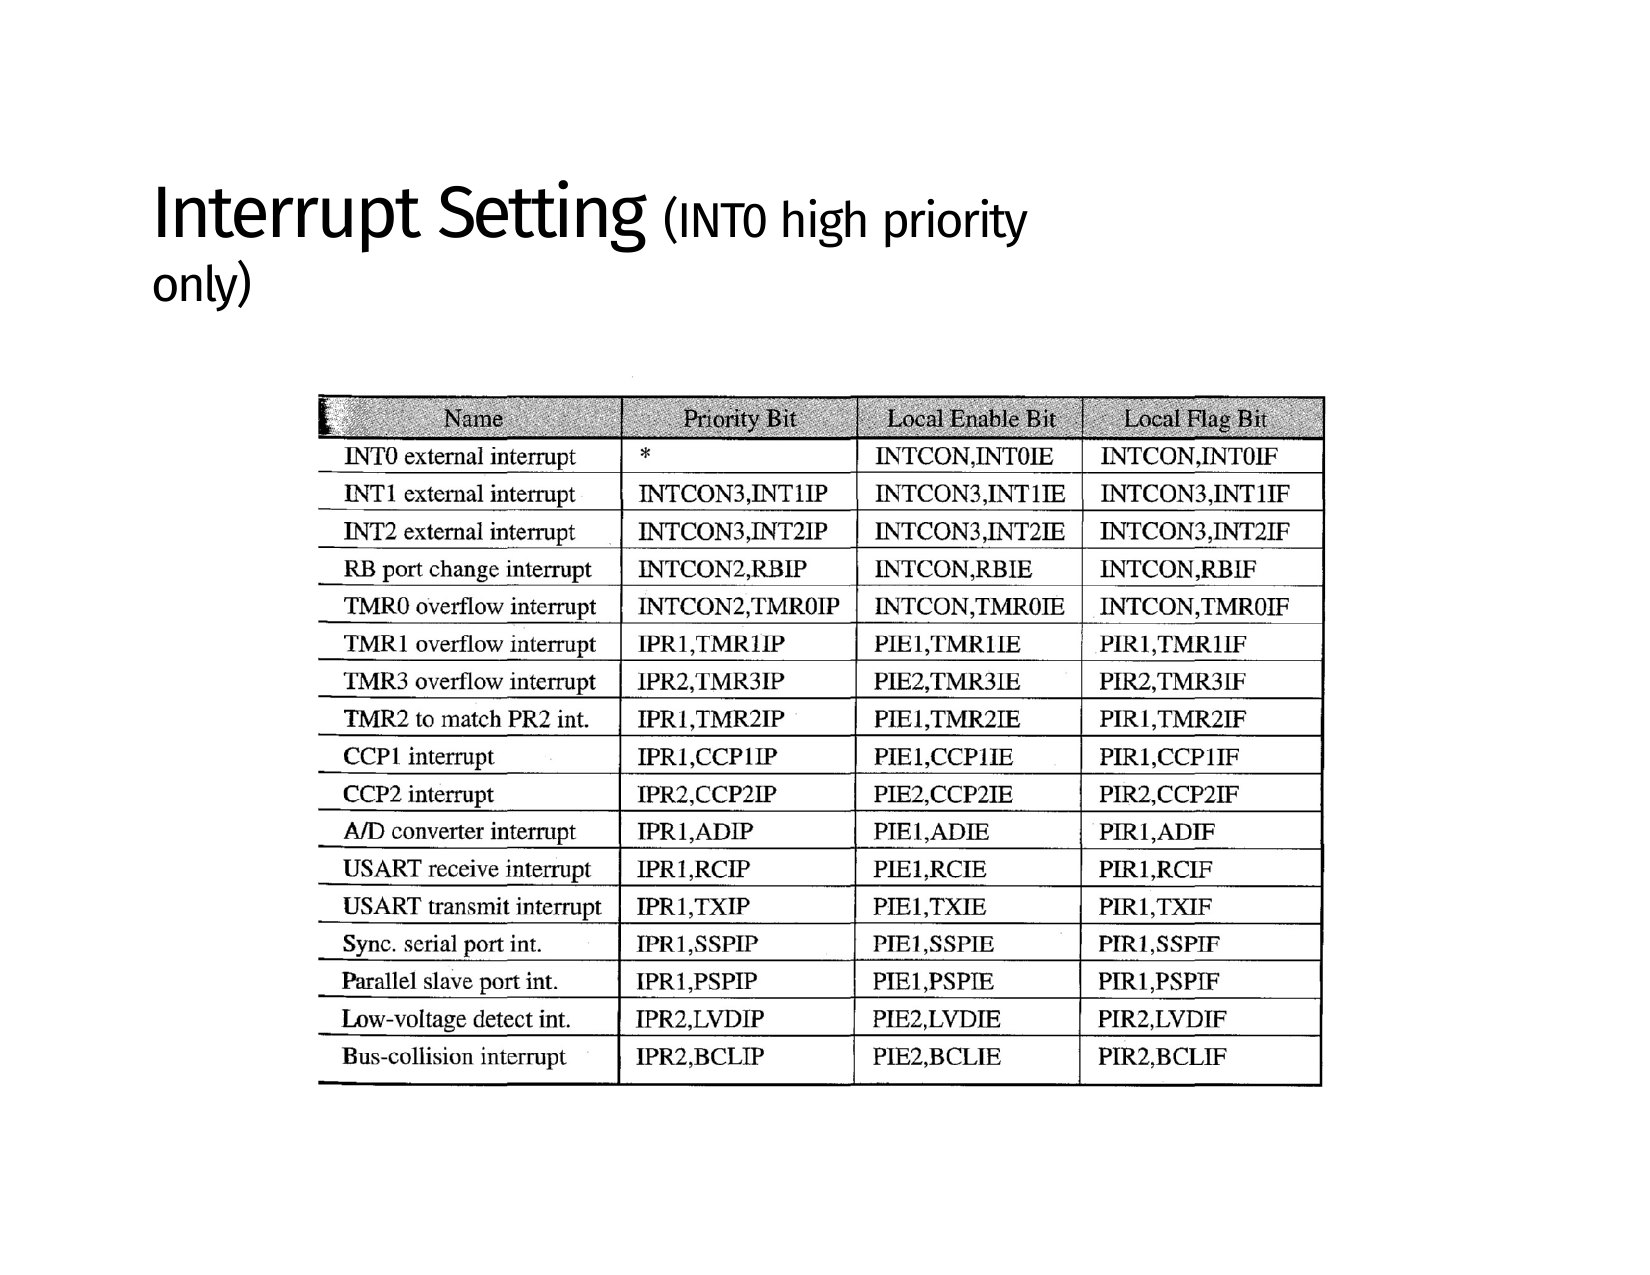

# Interrupt Setting (INT0 high priority only)